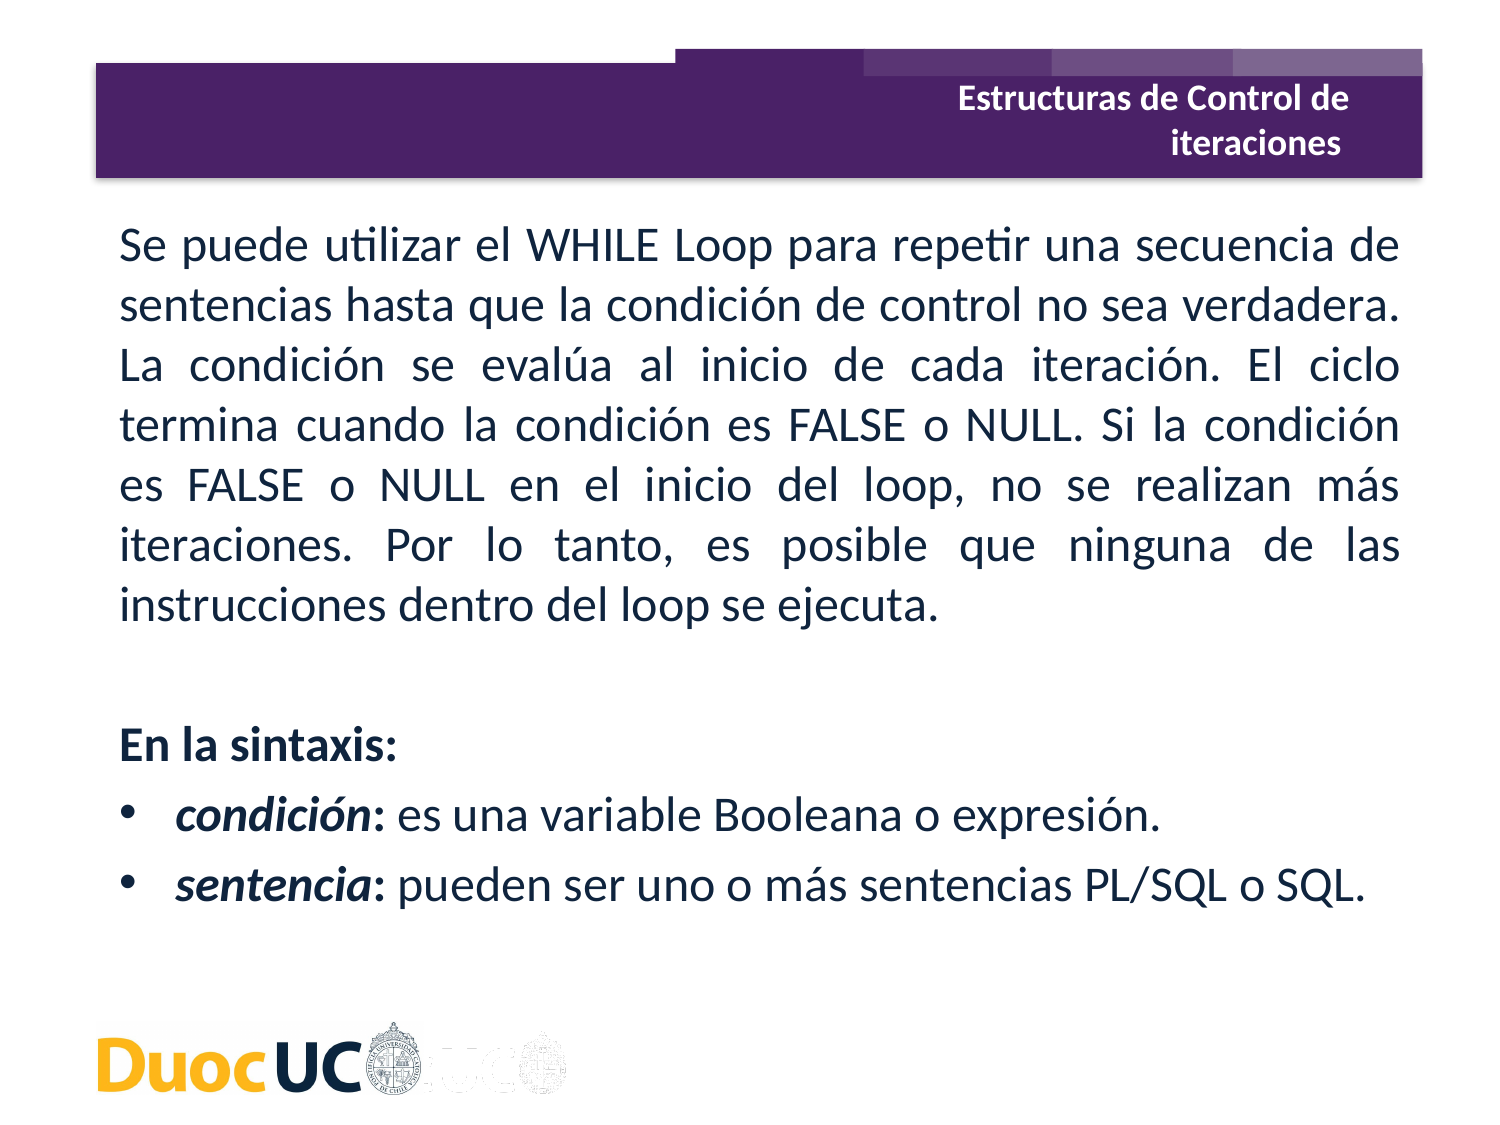

Estructuras de Control de iteraciones
Se puede utilizar el WHILE Loop para repetir una secuencia de sentencias hasta que la condición de control no sea verdadera. La condición se evalúa al inicio de cada iteración. El ciclo termina cuando la condición es FALSE o NULL. Si la condición es FALSE o NULL en el inicio del loop, no se realizan más iteraciones. Por lo tanto, es posible que ninguna de las instrucciones dentro del loop se ejecuta.

En la sintaxis:
condición: es una variable Booleana o expresión.
sentencia: pueden ser uno o más sentencias PL/SQL o SQL.